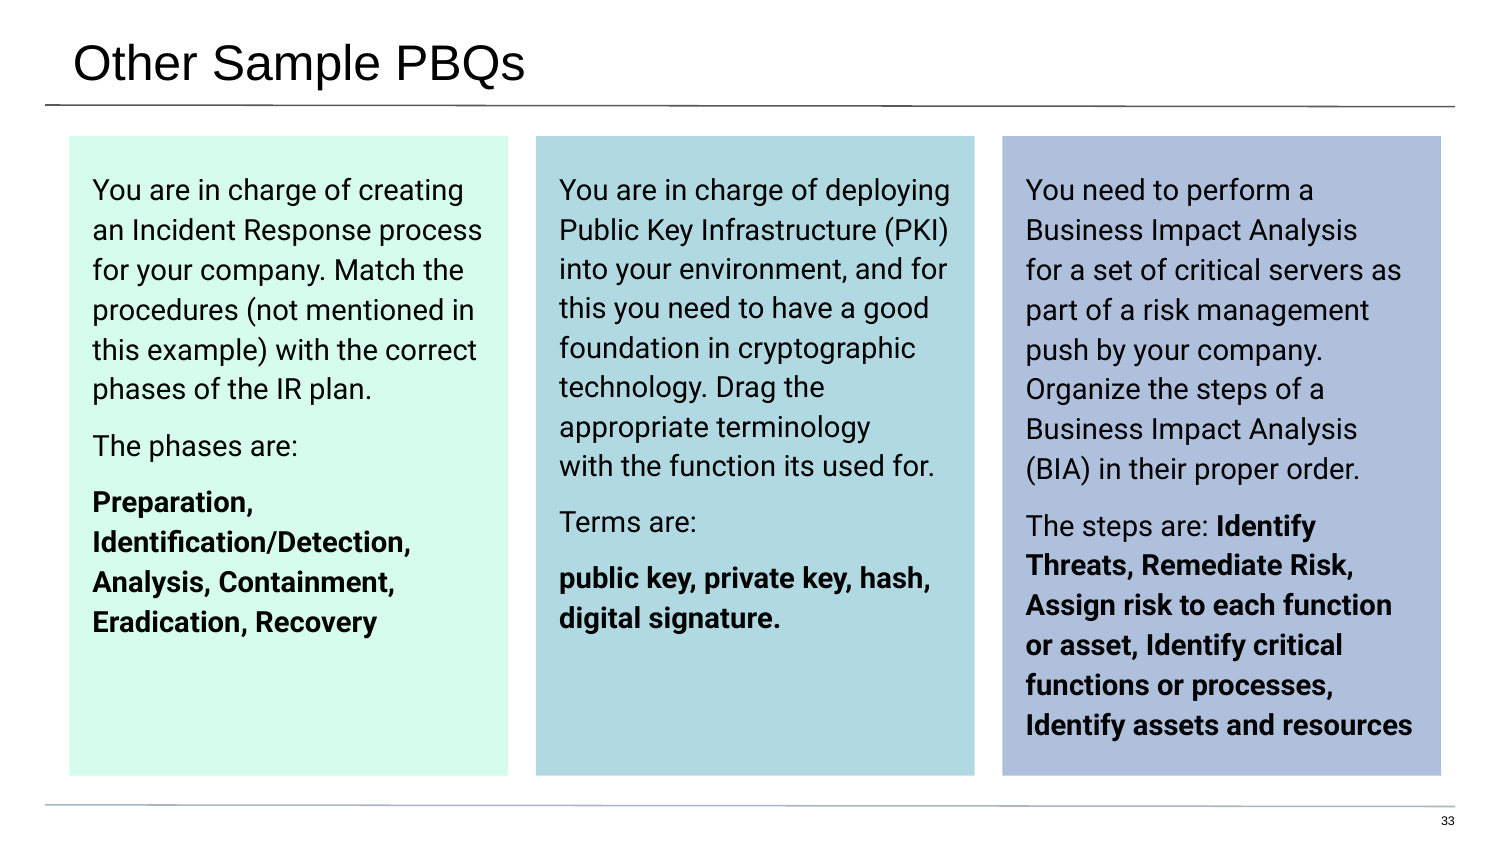

# Other Sample PBQs

You are in charge of creating an Incident Response process for your company. Match the procedures (not mentioned in this example) with the correct phases of the IR plan.
The phases are:
Preparation, Identification/Detection, Analysis, Containment, Eradication, Recovery
You are in charge of deploying Public Key Infrastructure (PKI) into your environment, and for this you need to have a good foundation in cryptographic technology. Drag the appropriate terminology
with the function its used for.
Terms are:
public key, private key, hash, digital signature.
You need to perform a Business Impact Analysis
for a set of critical servers as part of a risk management push by your company. Organize the steps of a Business Impact Analysis (BIA) in their proper order.
The steps are: Identify Threats, Remediate Risk, Assign risk to each function or asset, Identify critical functions or processes, Identify assets and resources
33